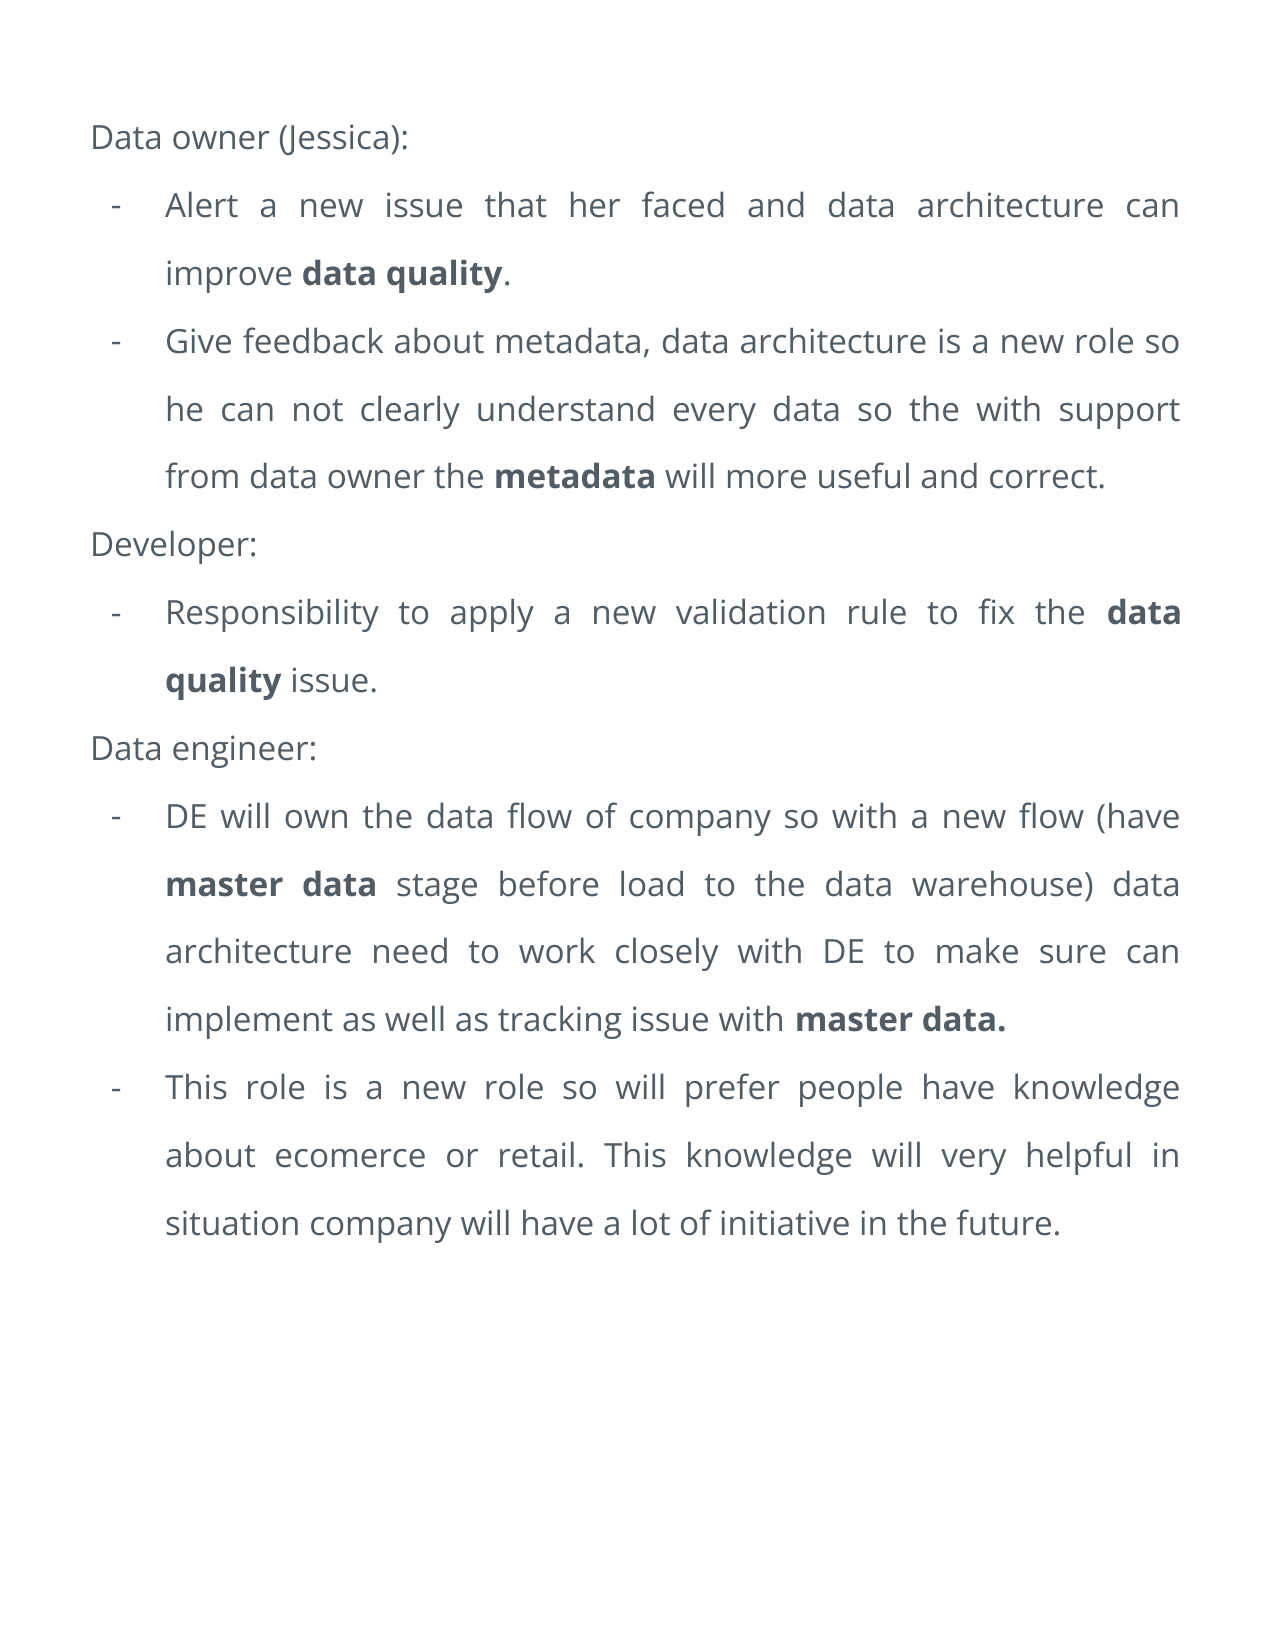

Data owner (Jessica):
Alert a new issue that her faced and data architecture can improve data quality.
Give feedback about metadata, data architecture is a new role so he can not clearly understand every data so the with support from data owner the metadata will more useful and correct.
Developer:
Responsibility to apply a new validation rule to fix the data quality issue.
Data engineer:
DE will own the data flow of company so with a new flow (have master data stage before load to the data warehouse) data architecture need to work closely with DE to make sure can implement as well as tracking issue with master data.
This role is a new role so will prefer people have knowledge about ecomerce or retail. This knowledge will very helpful in situation company will have a lot of initiative in the future.